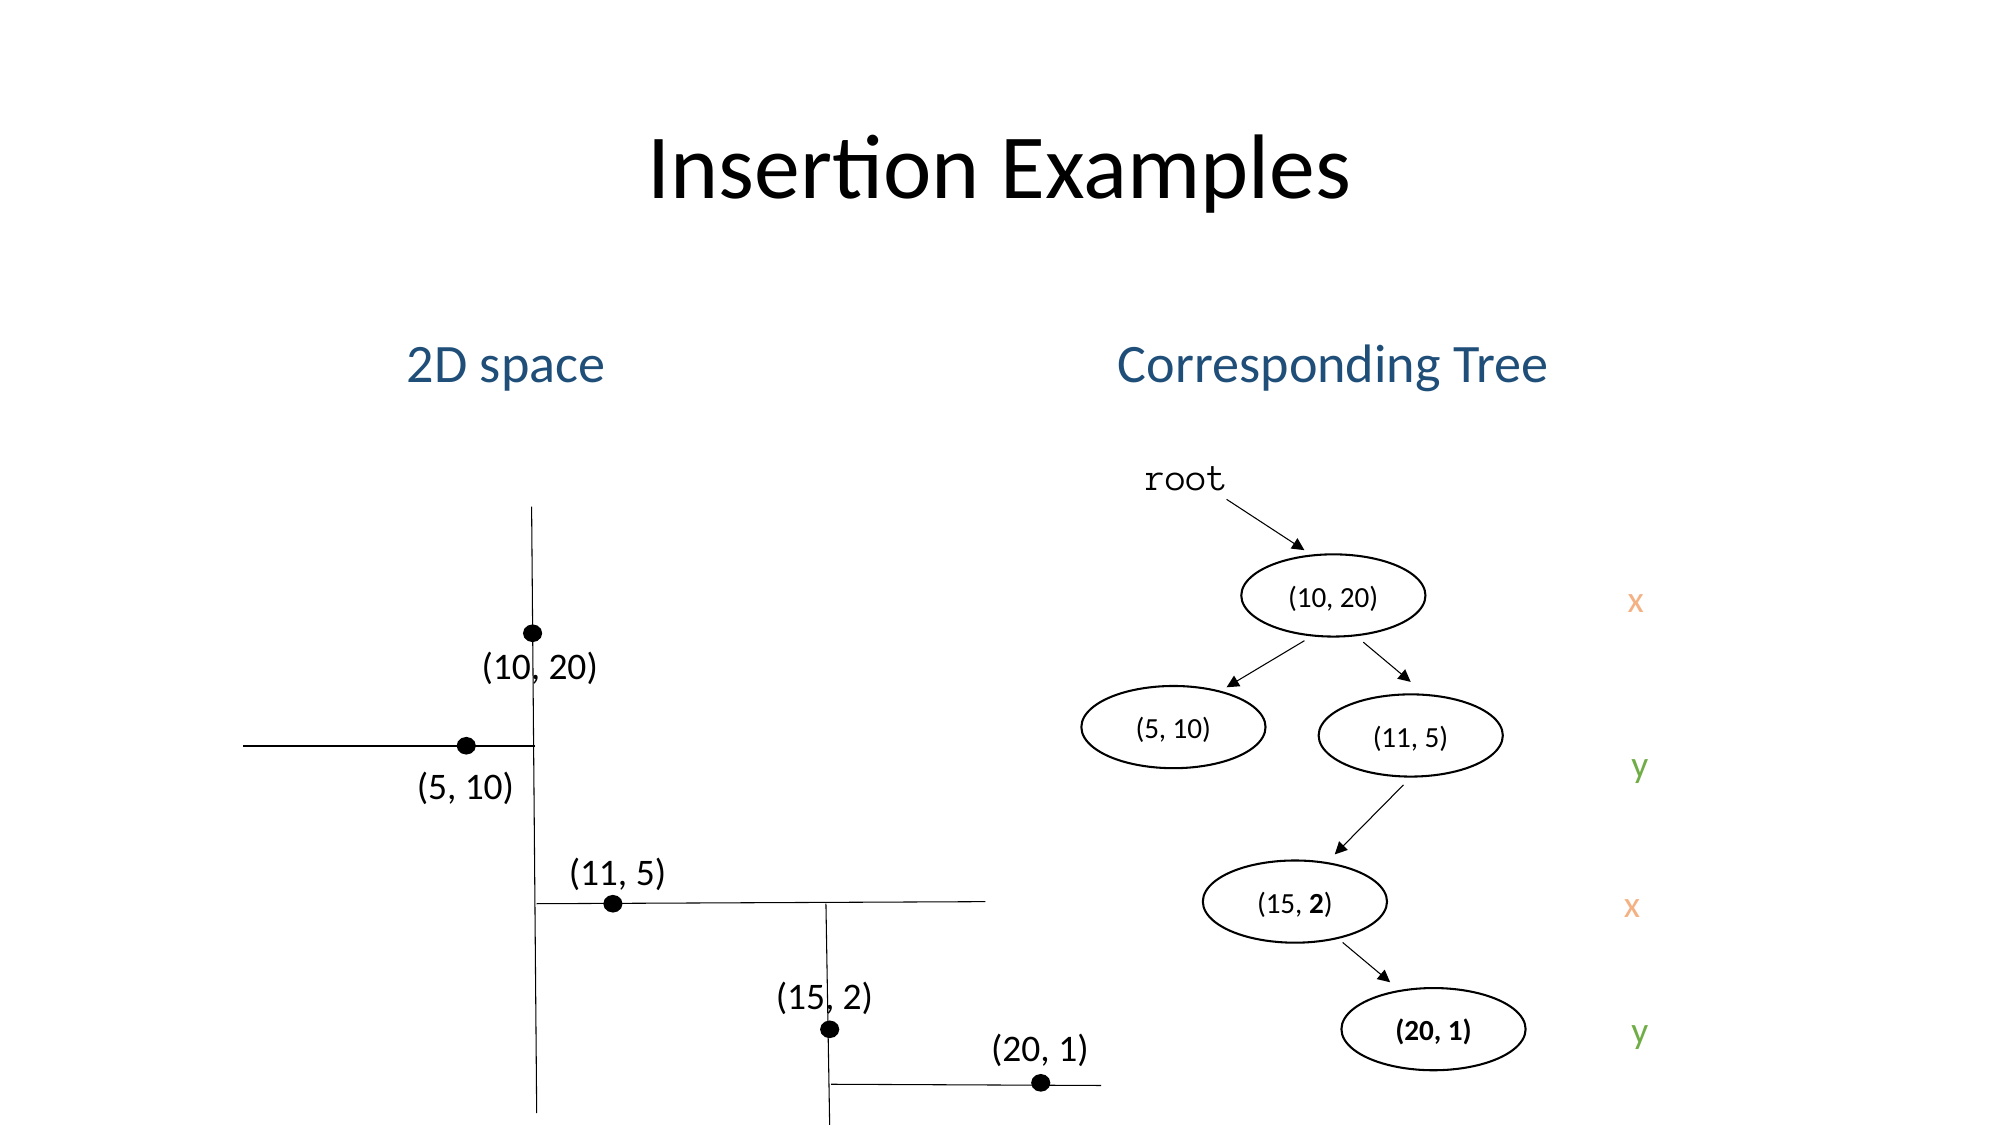

# Insertion Examples
Corresponding Tree
2D space
root
(10, 20)
x

(10, 20)
(5, 10)
(11, 5)
y

(5, 10)
(11, 5)
(15, 2)
x

(15, 2)
(20, 1)
y
(20, 1)